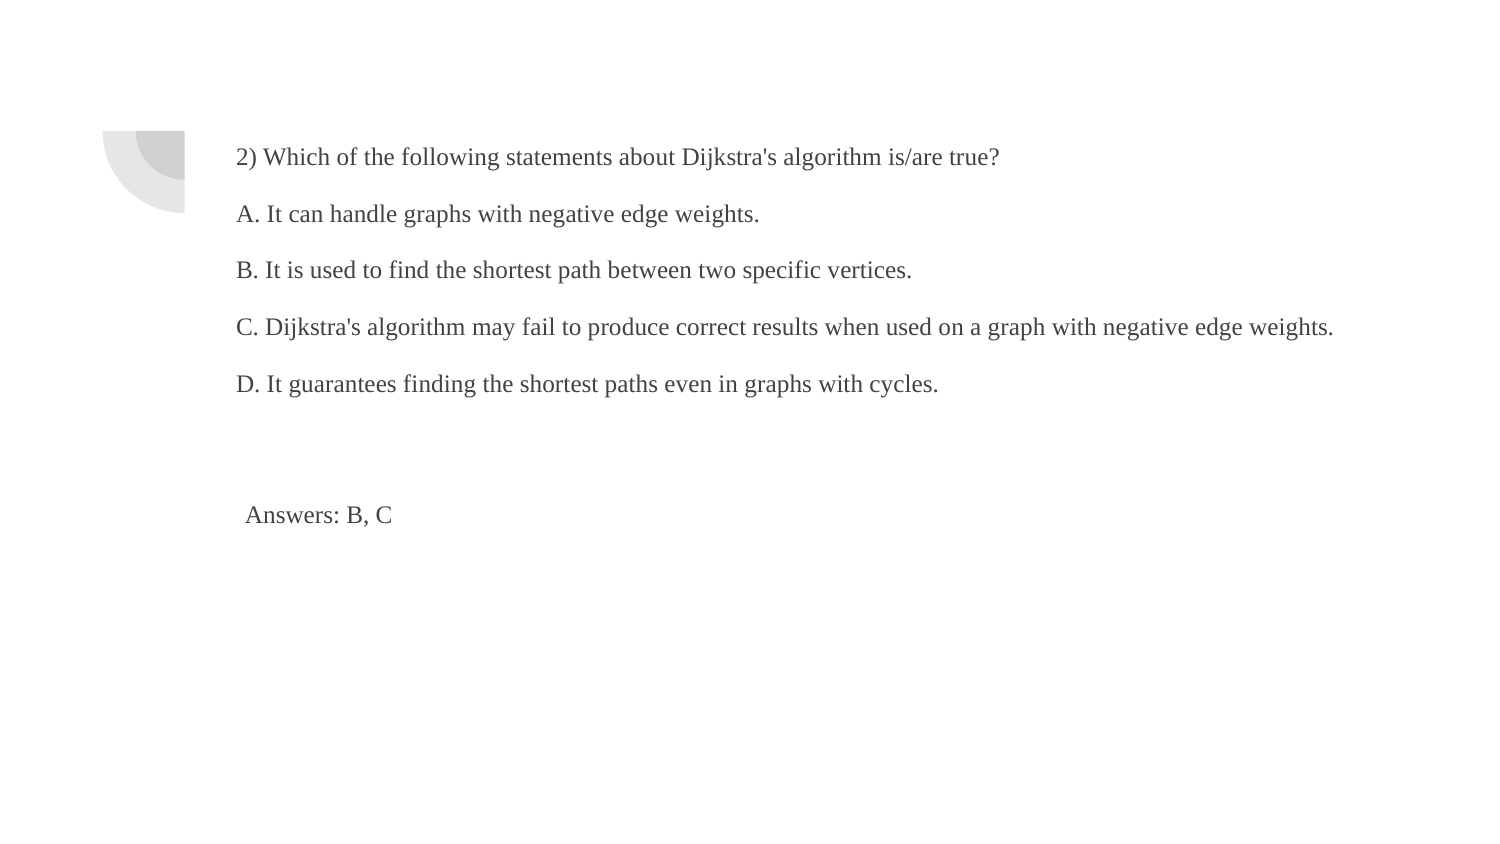

2) Which of the following statements about Dijkstra's algorithm is/are true?
A. It can handle graphs with negative edge weights.
B. It is used to find the shortest path between two specific vertices.
C. Dijkstra's algorithm may fail to produce correct results when used on a graph with negative edge weights.
D. It guarantees finding the shortest paths even in graphs with cycles.

Answers: B, C